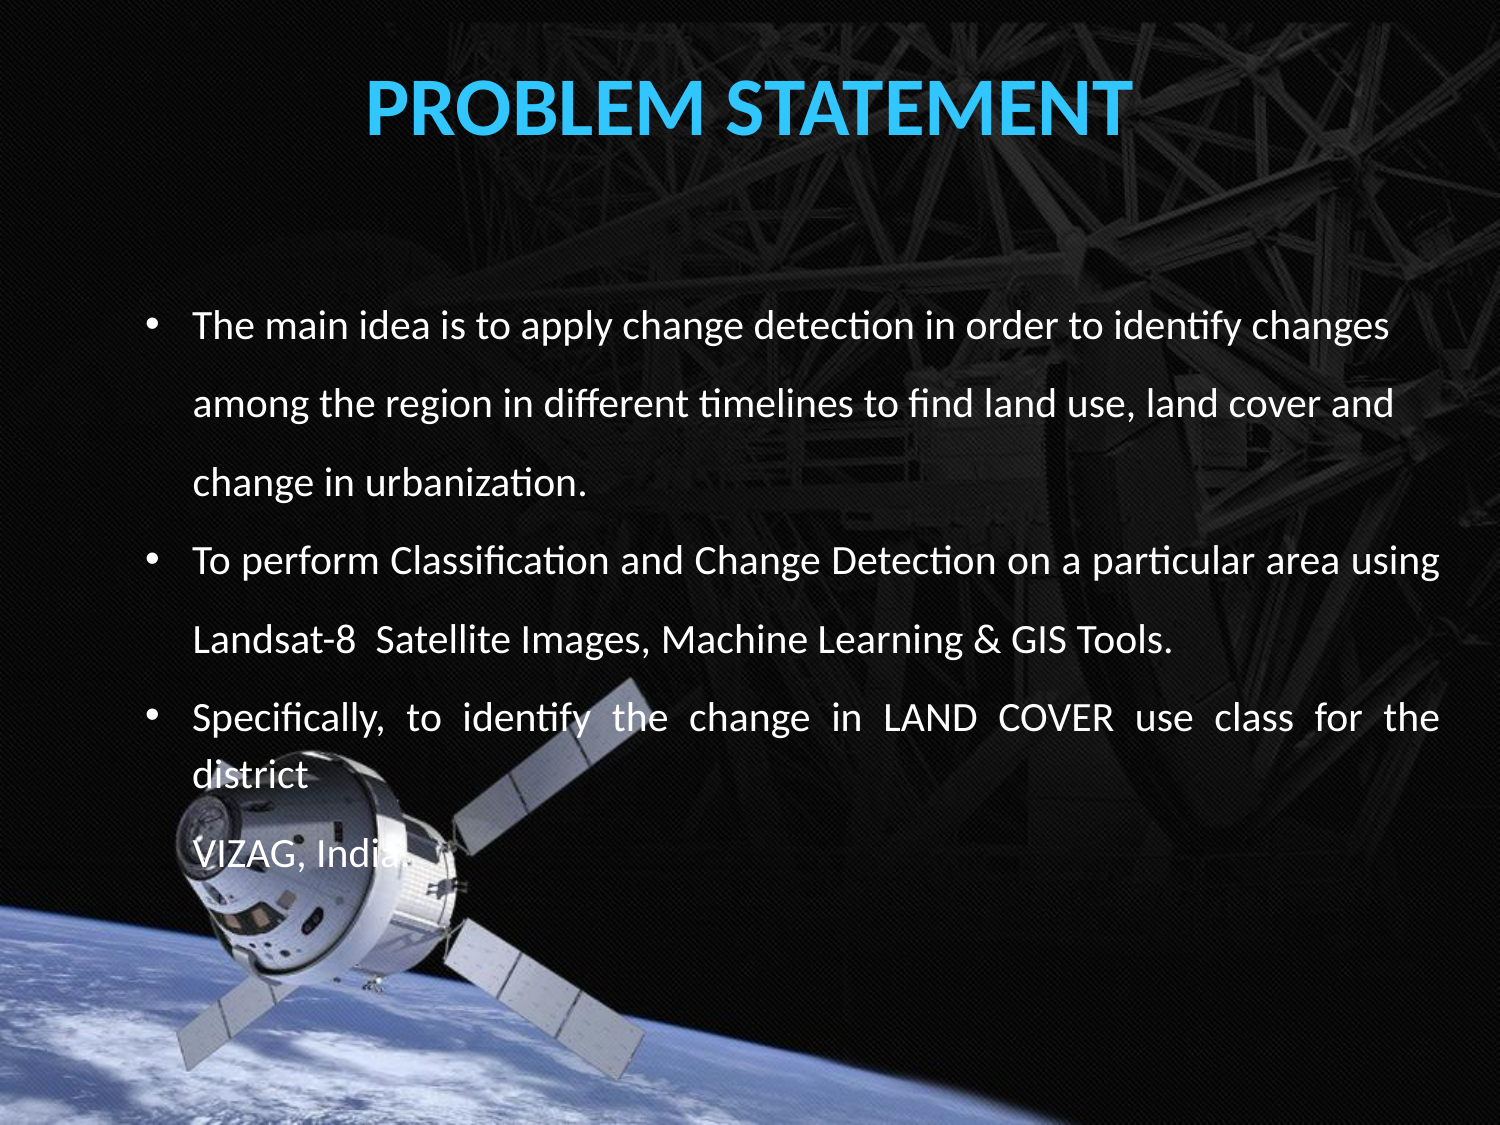

PROBLEM STATEMENT
The main idea is to apply change detection in order to identify changes
     among the region in different timelines to find land use, land cover and
     change in urbanization.
To perform Classification and Change Detection on a particular area using
     Landsat-8  Satellite Images, Machine Learning & GIS Tools.
Specifically, to identify the change in LAND COVER use class for the district
     VIZAG, India.